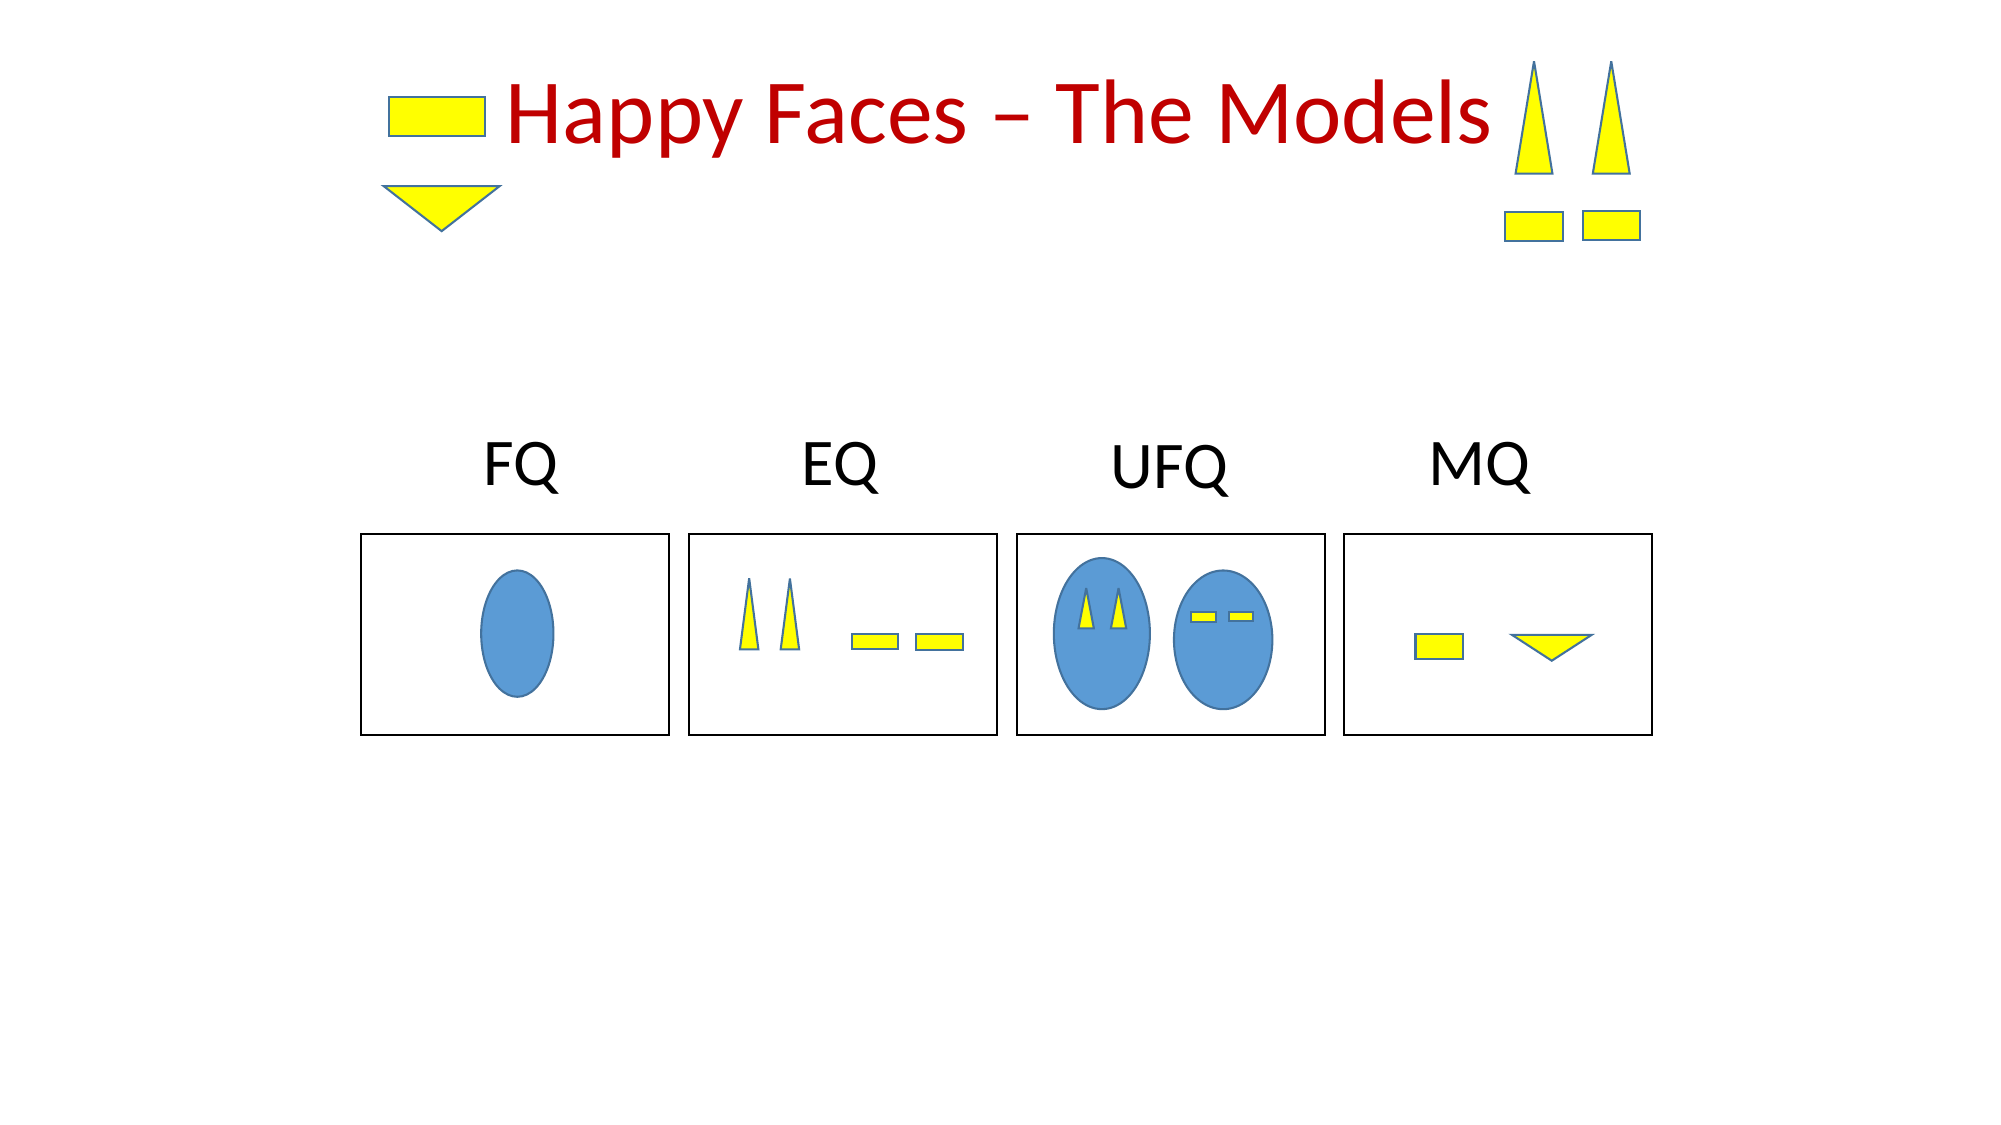

Happy Faces – The Models
#

FQ
EQ
MQ
UFQ